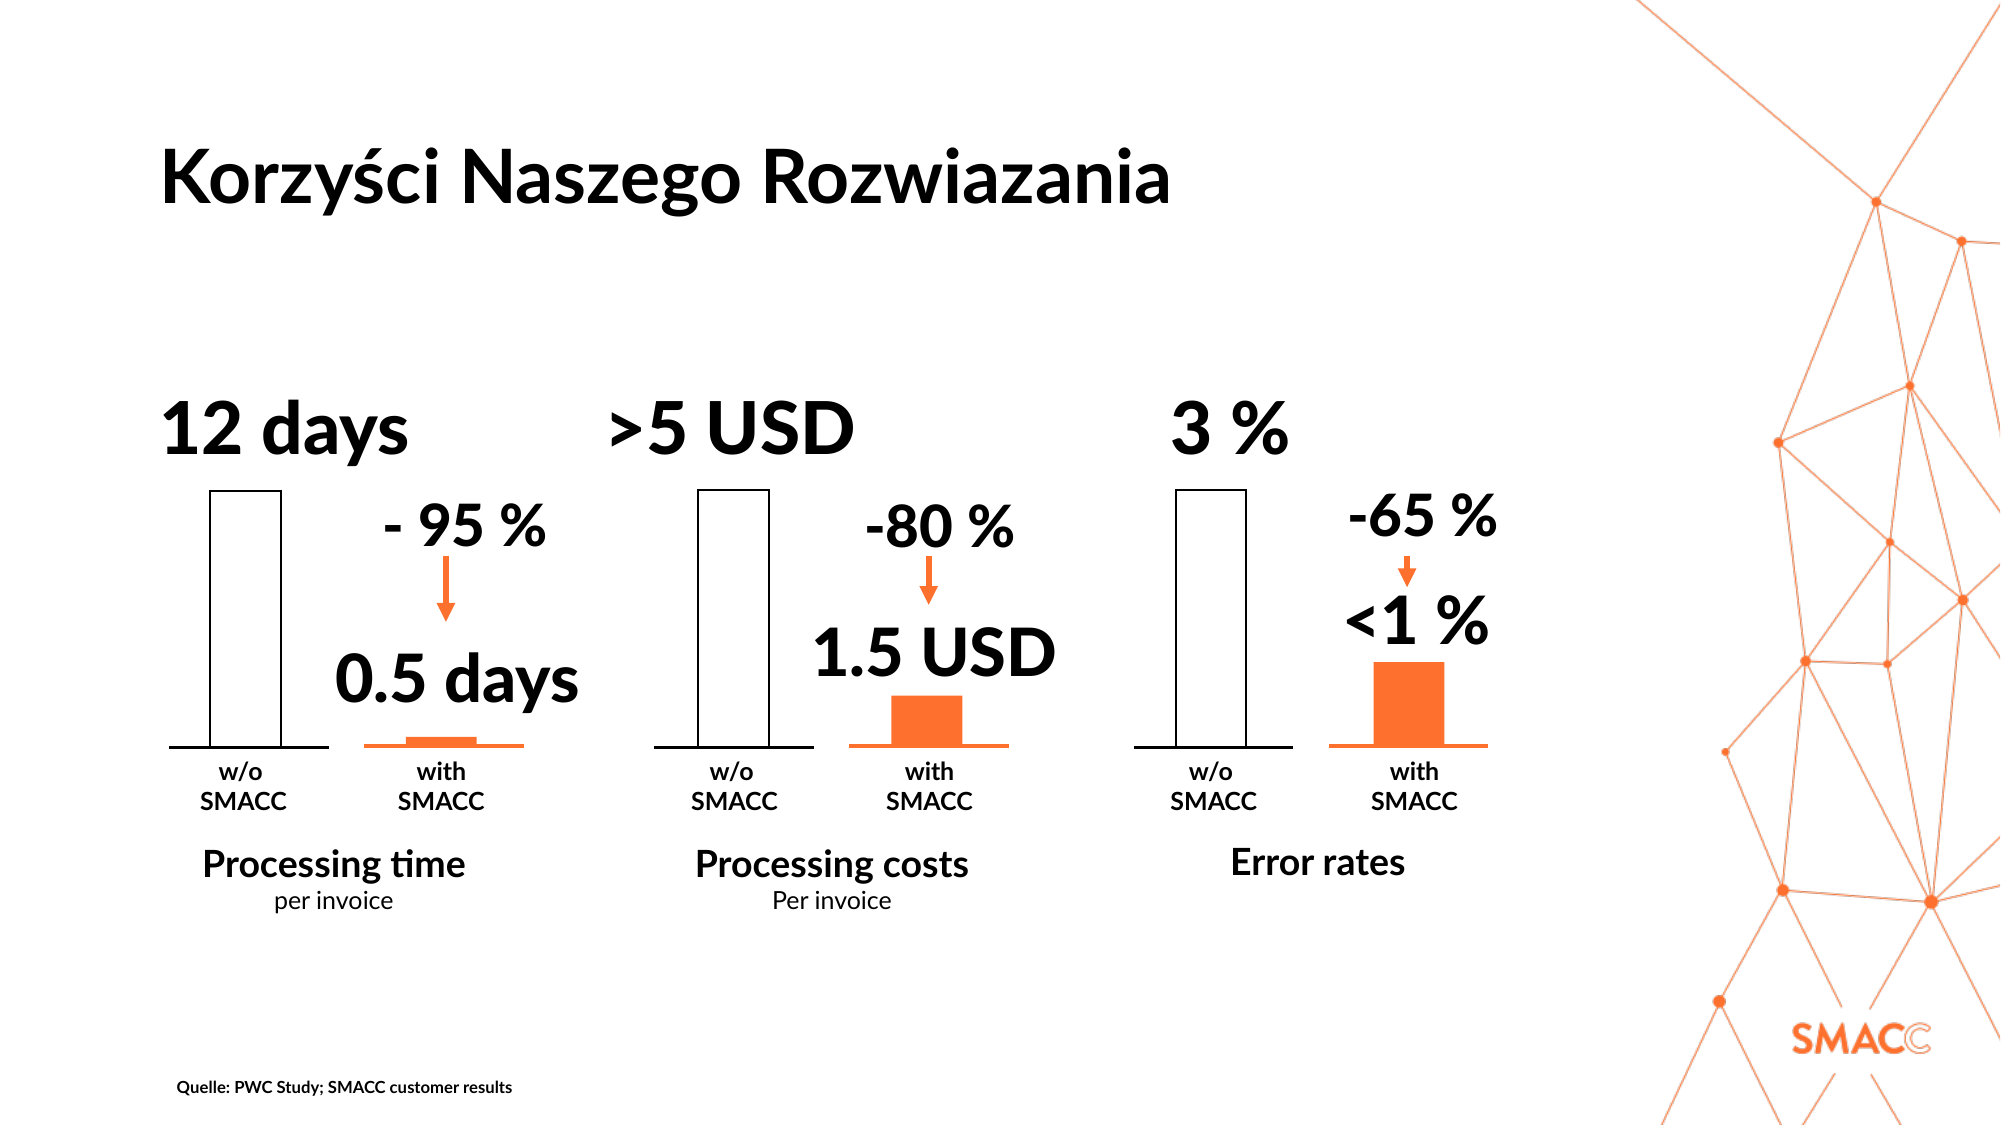

Korzyści Naszego Rozwiazania
12 days
>5 USD
3 %
-65 %
- 95 %
-80 %

<1 %
1.5 USD
0.5 days

w/o
SMACC
with
SMACC
w/o
SMACC
with
SMACC
w/o
SMACC
with
SMACC

Error rates
Processing time
per invoice
Processing costs
Per invoice
2
Quelle: PWC Study; SMACC customer results